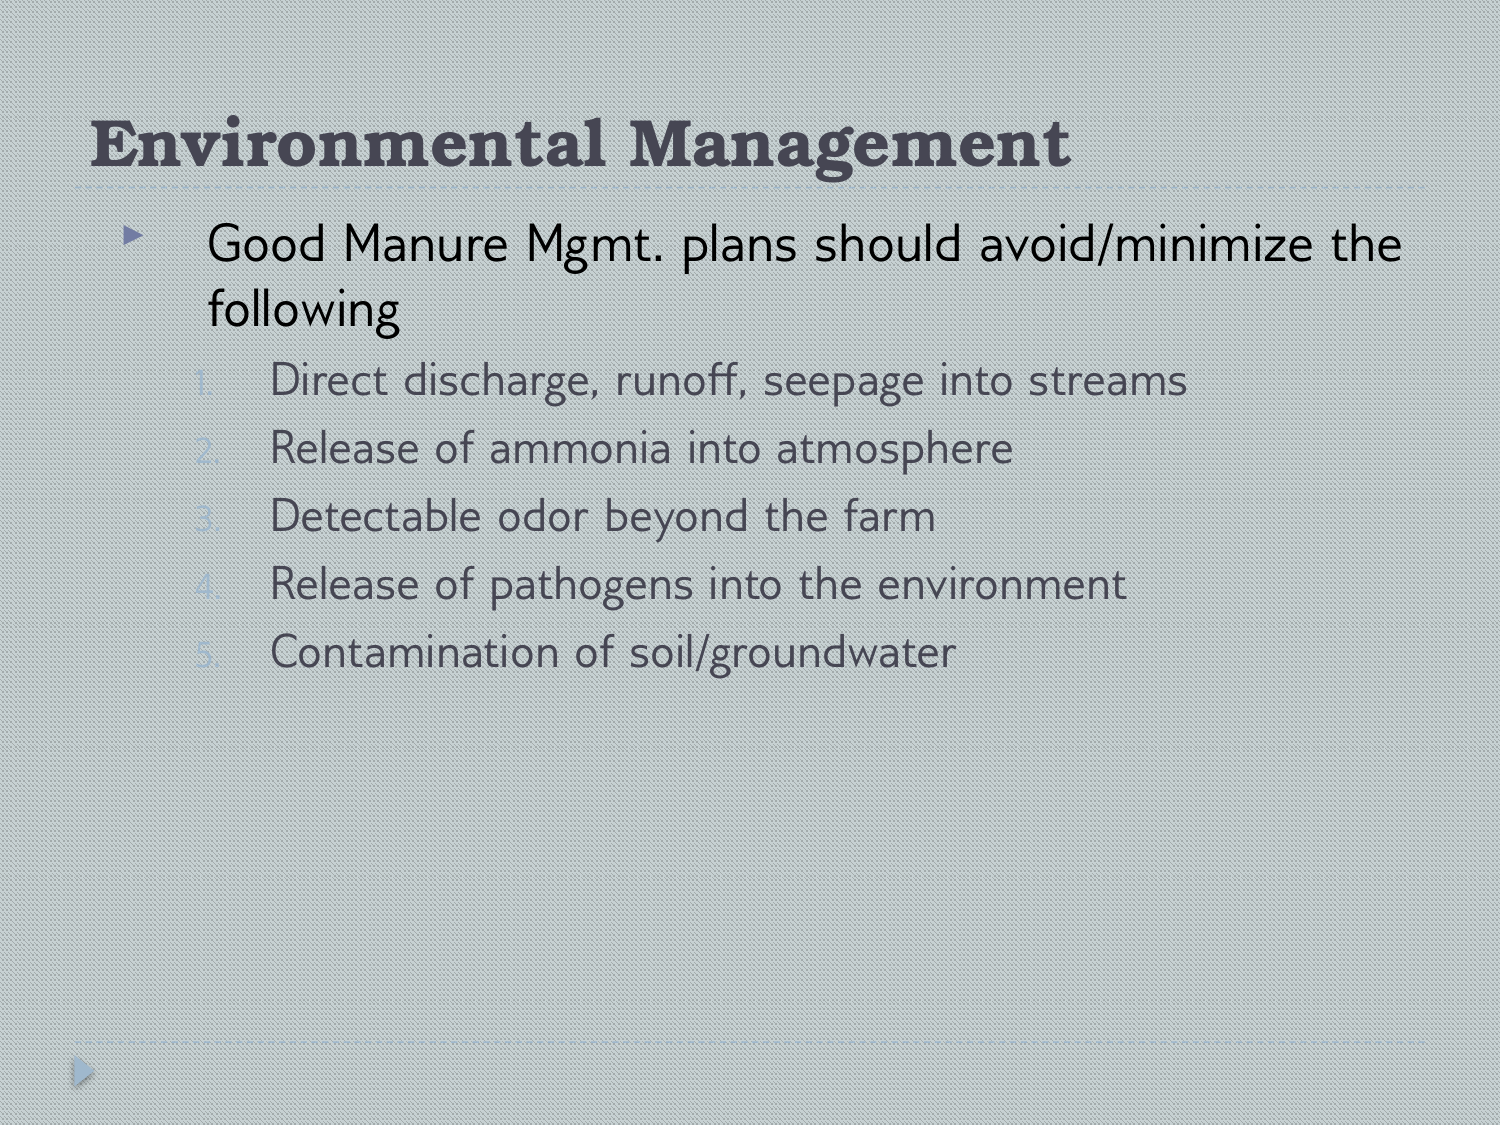

# Environmental Management
Good Manure Mgmt. plans should avoid/minimize the following
Direct discharge, runoff, seepage into streams
Release of ammonia into atmosphere
Detectable odor beyond the farm
Release of pathogens into the environment
Contamination of soil/groundwater